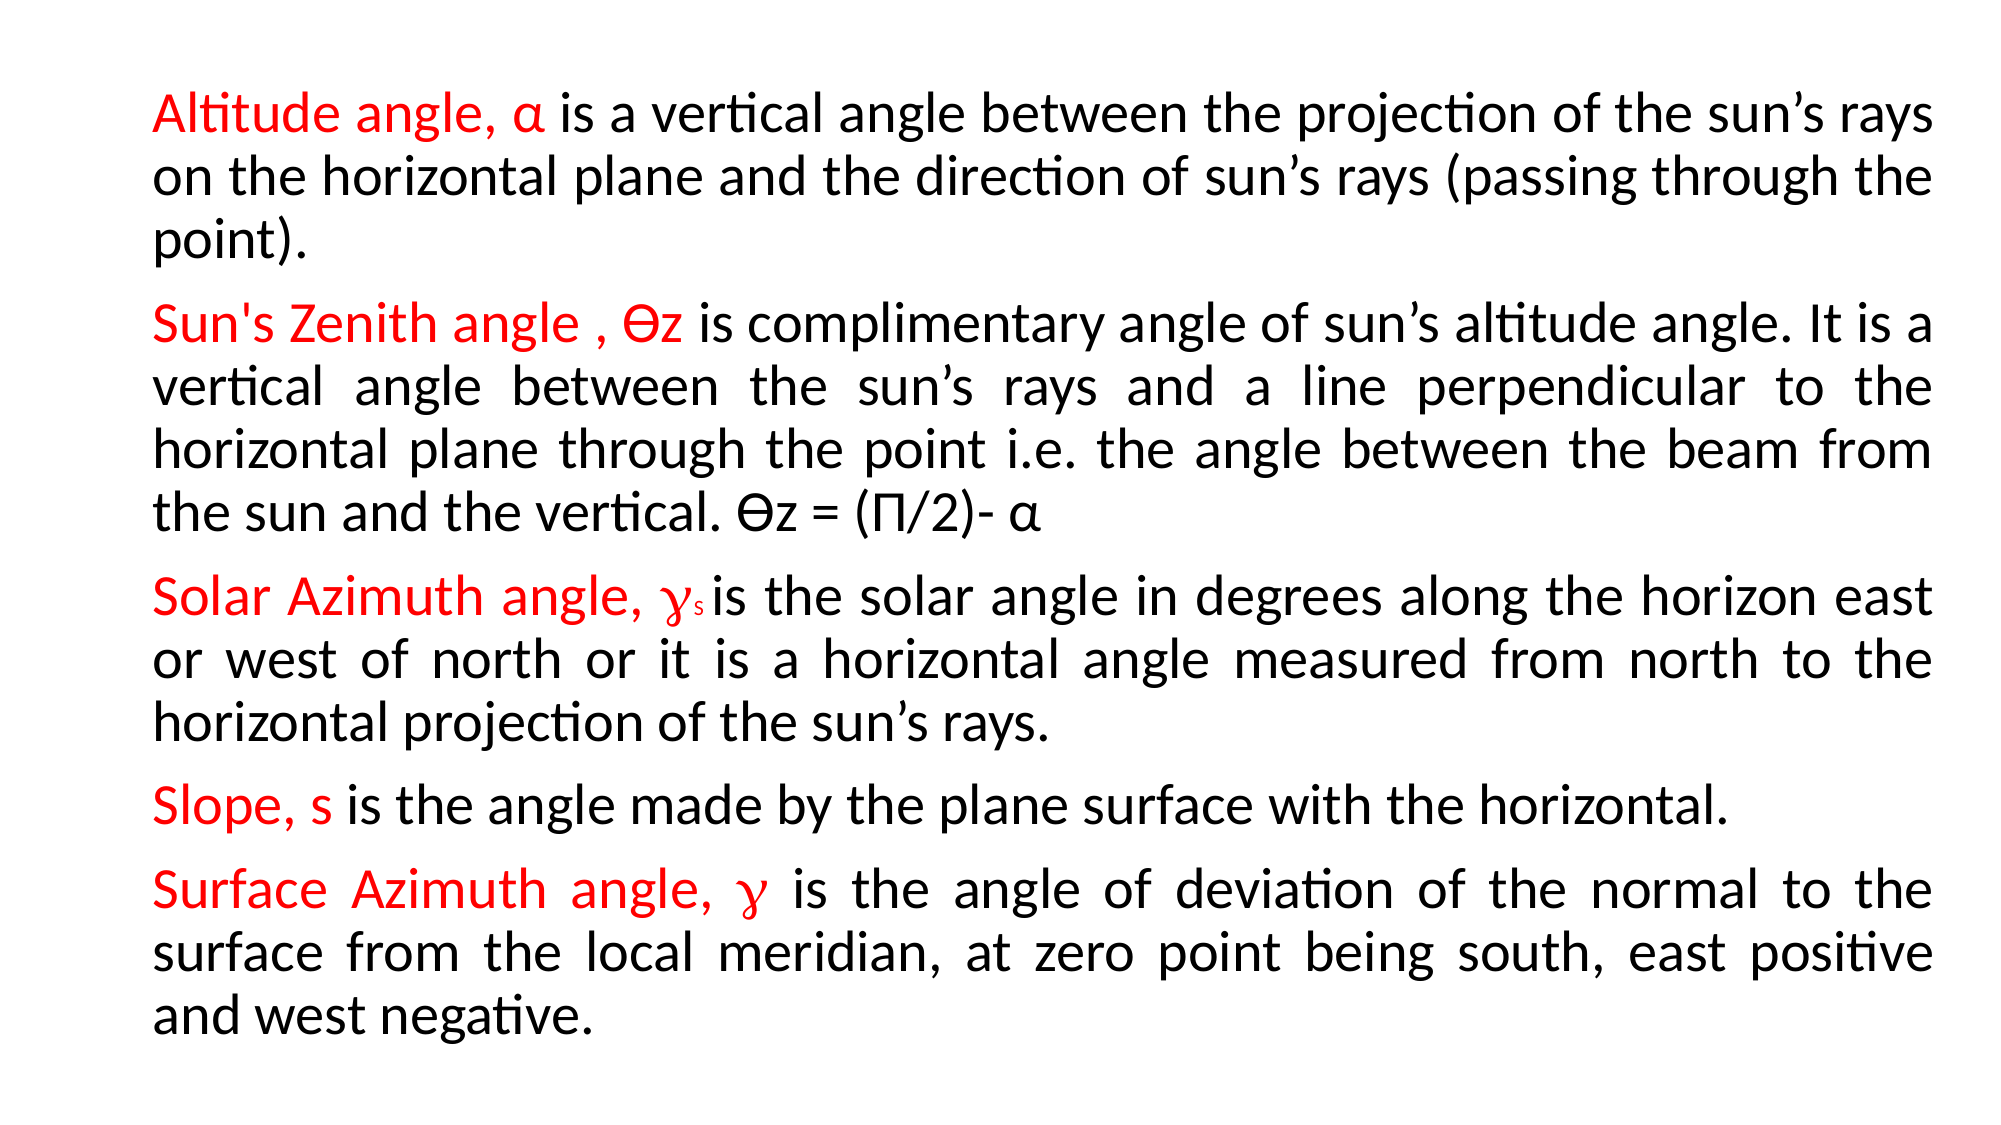

Altitude angle, α is a vertical angle between the projection of the sun’s rays on the horizontal plane and the direction of sun’s rays (passing through the point).
Sun's Zenith angle , Ɵz is complimentary angle of sun’s altitude angle. It is a vertical angle between the sun’s rays and a line perpendicular to the horizontal plane through the point i.e. the angle between the beam from the sun and the vertical. Ɵz = (Π/2)- α
Solar Azimuth angle, γS is the solar angle in degrees along the horizon east or west of north or it is a horizontal angle measured from north to the horizontal projection of the sun’s rays.
Slope, s is the angle made by the plane surface with the horizontal.
Surface Azimuth angle, γ is the angle of deviation of the normal to the surface from the local meridian, at zero point being south, east positive and west negative.